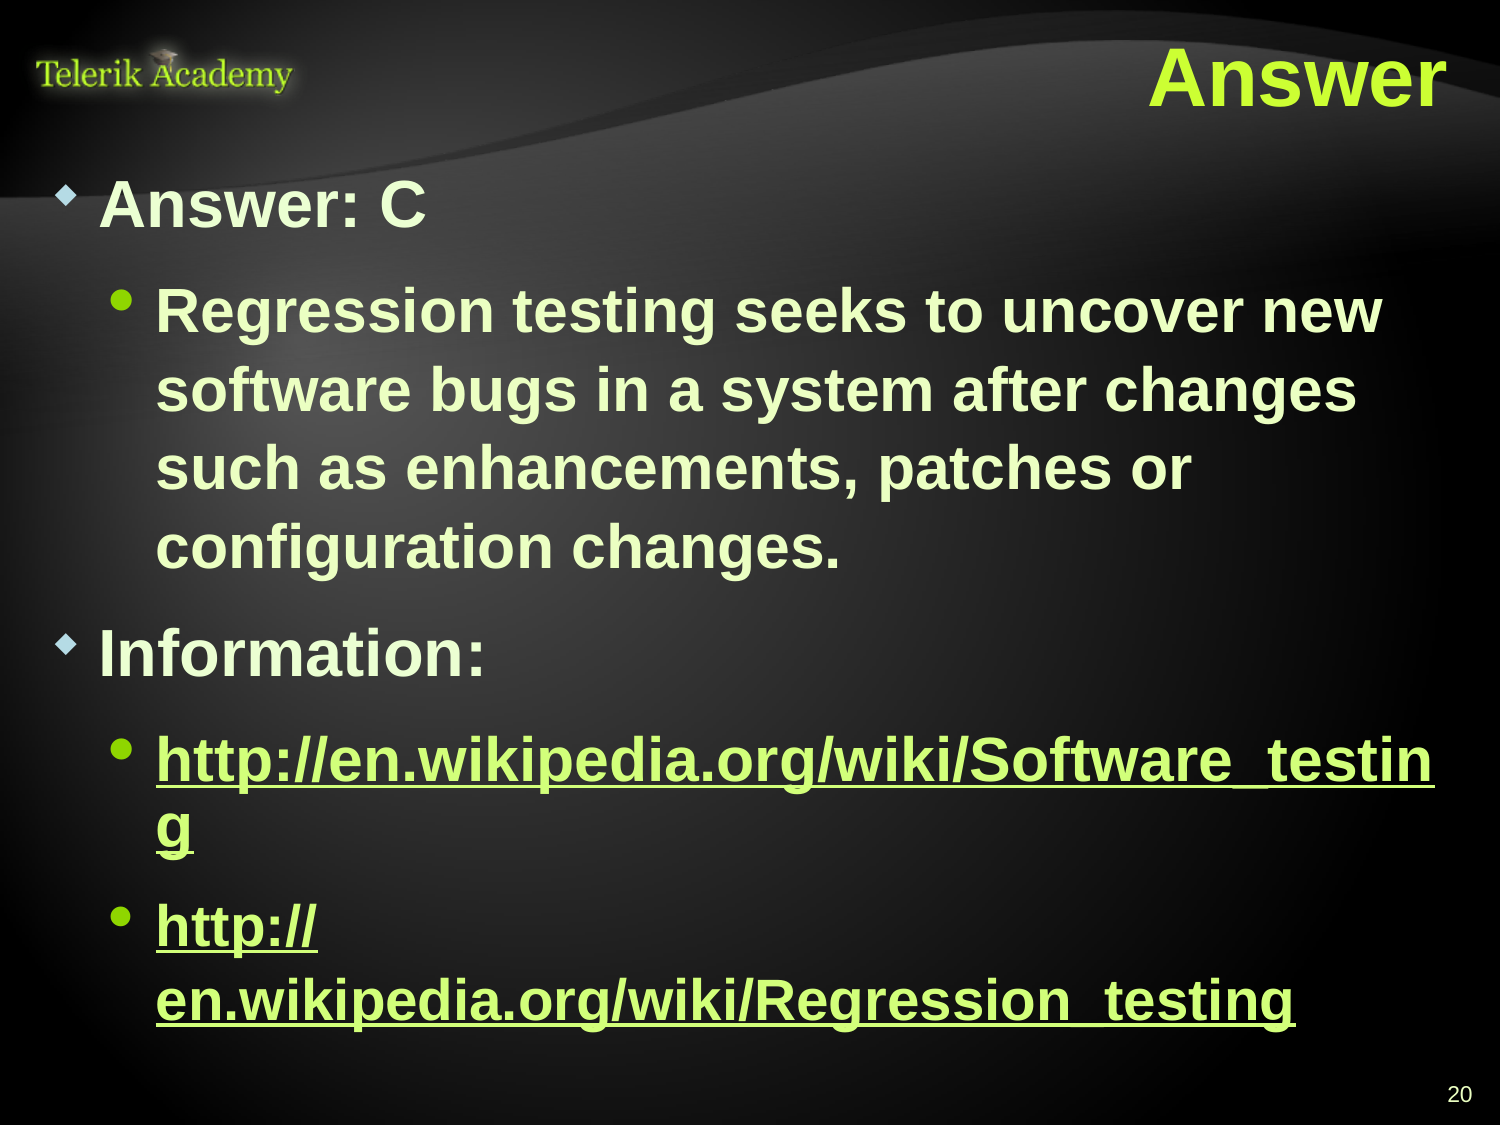

# Answer
Answer: C
Regression testing seeks to uncover new software bugs in a system after changes such as enhancements, patches or configuration changes.
Information:
http://en.wikipedia.org/wiki/Software_testing
http://en.wikipedia.org/wiki/Regression_testing
20